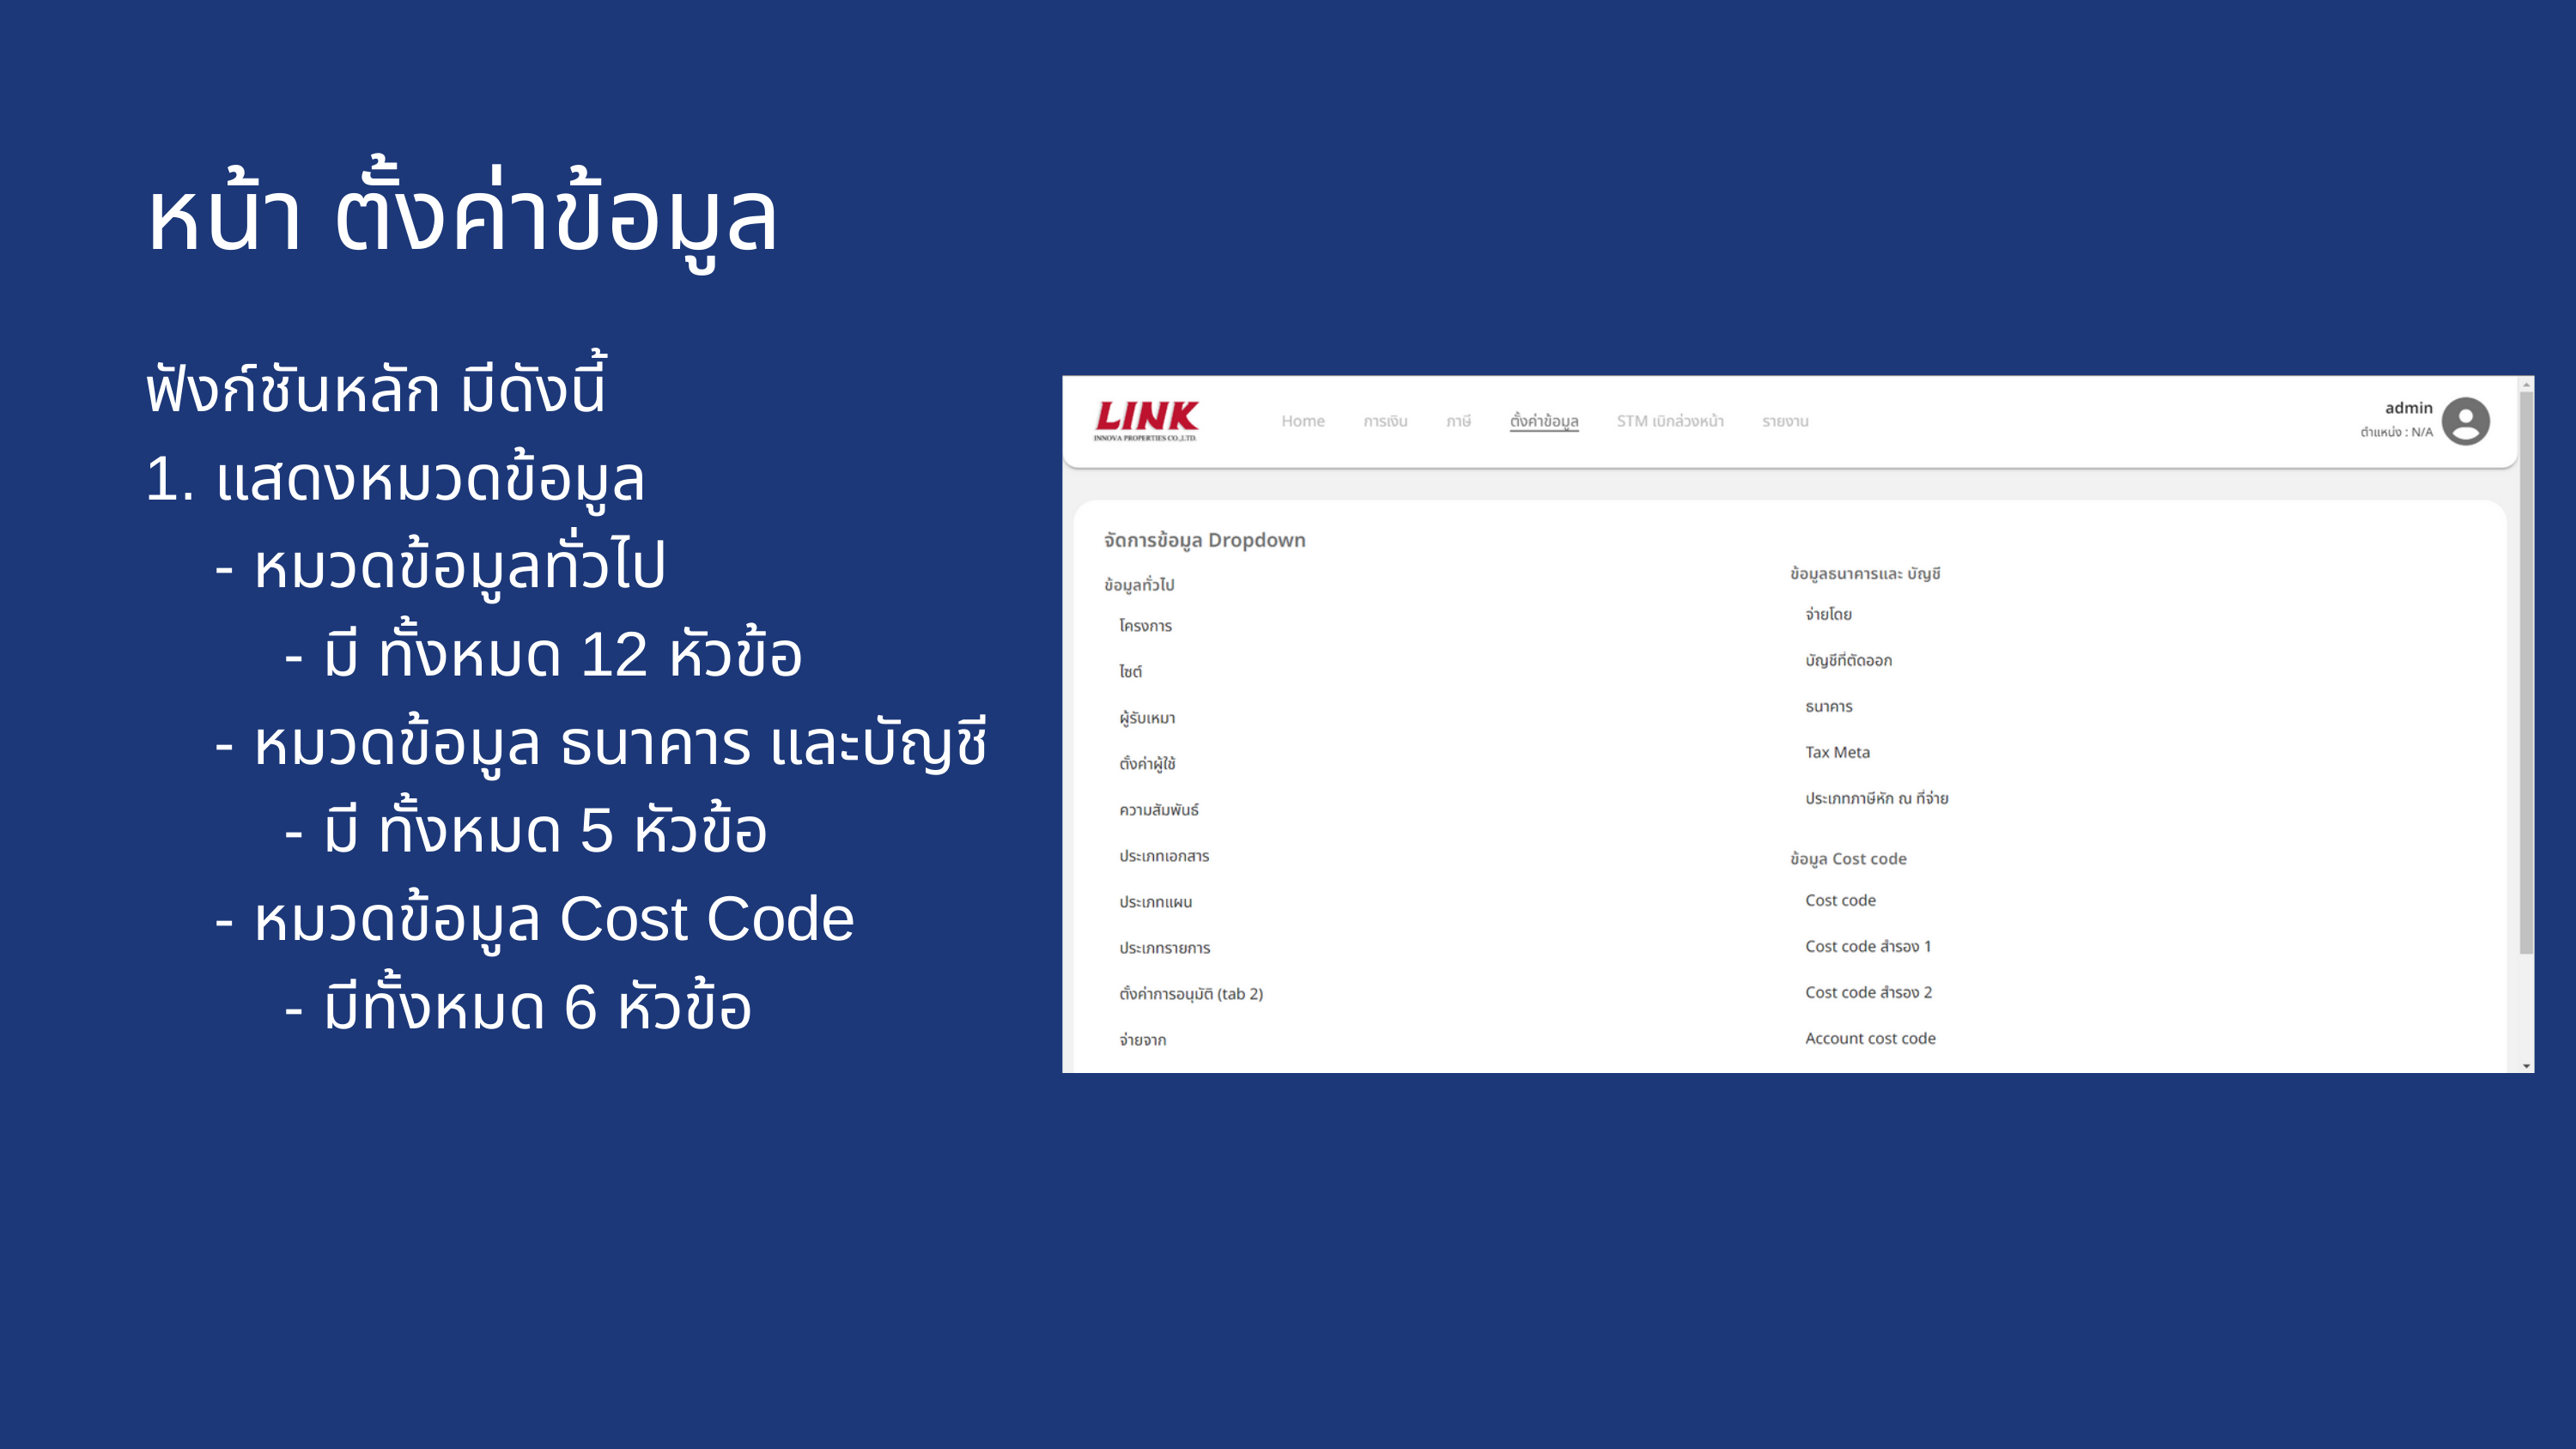

หน้า ตั้งค่าข้อมูล
ฟังก์ชันหลัก มีดังนี้
1. แสดงหมวดข้อมูล
    - หมวดข้อมูลทั่วไป
        - มี ทั้งหมด 12 หัวข้อ
    - หมวดข้อมูล ธนาคาร และบัญชี
        - มี ทั้งหมด 5 หัวข้อ
    - หมวดข้อมูล Cost Code
        - มีทั้งหมด 6 หัวข้อ